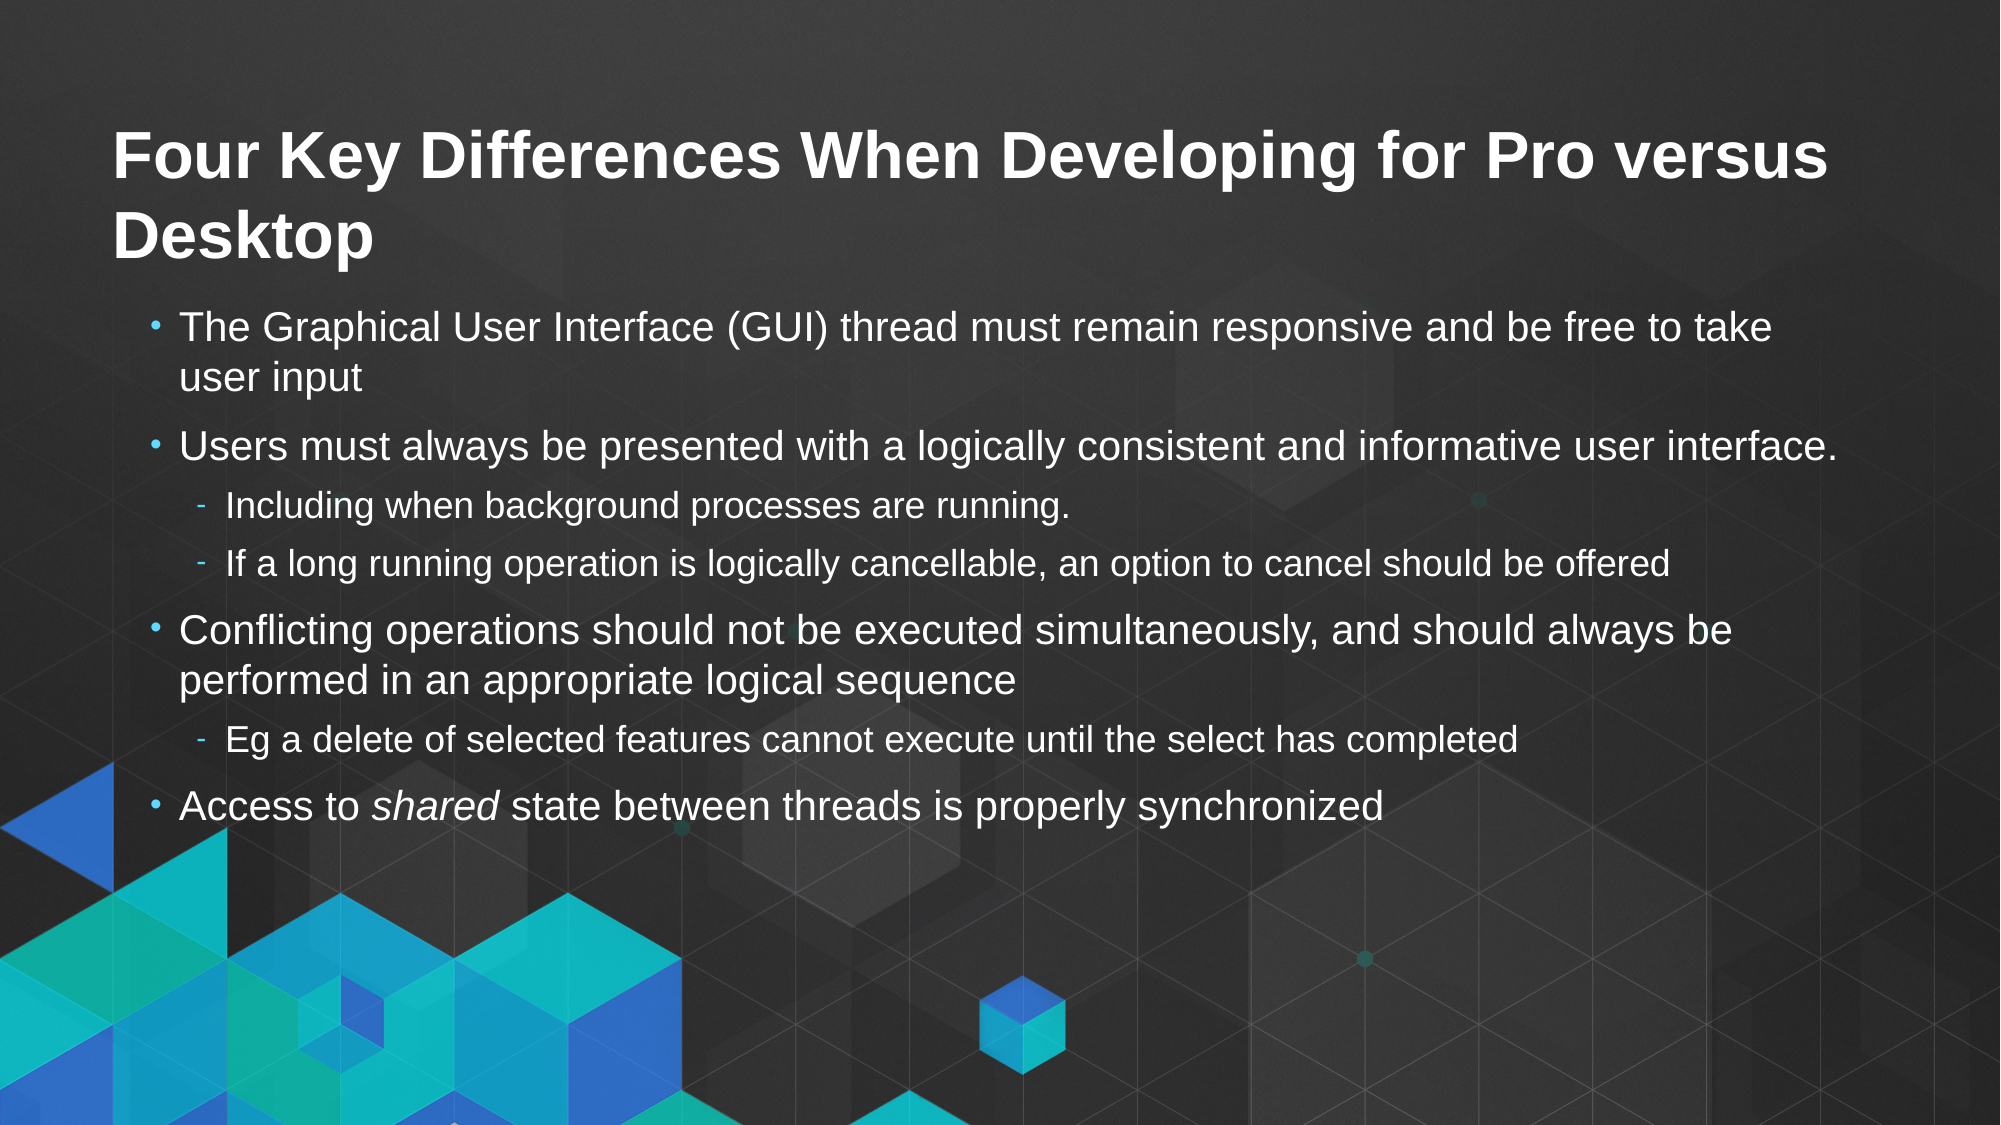

# Four Key Differences When Developing for Pro versus Desktop

The Graphical User Interface (GUI) thread must remain responsive and be free to take user input
Users must always be presented with a logically consistent and informative user interface.
Including when background processes are running.
If a long running operation is logically cancellable, an option to cancel should be offered
Conflicting operations should not be executed simultaneously, and should always be performed in an appropriate logical sequence
Eg a delete of selected features cannot execute until the select has completed
Access to shared state between threads is properly synchronized